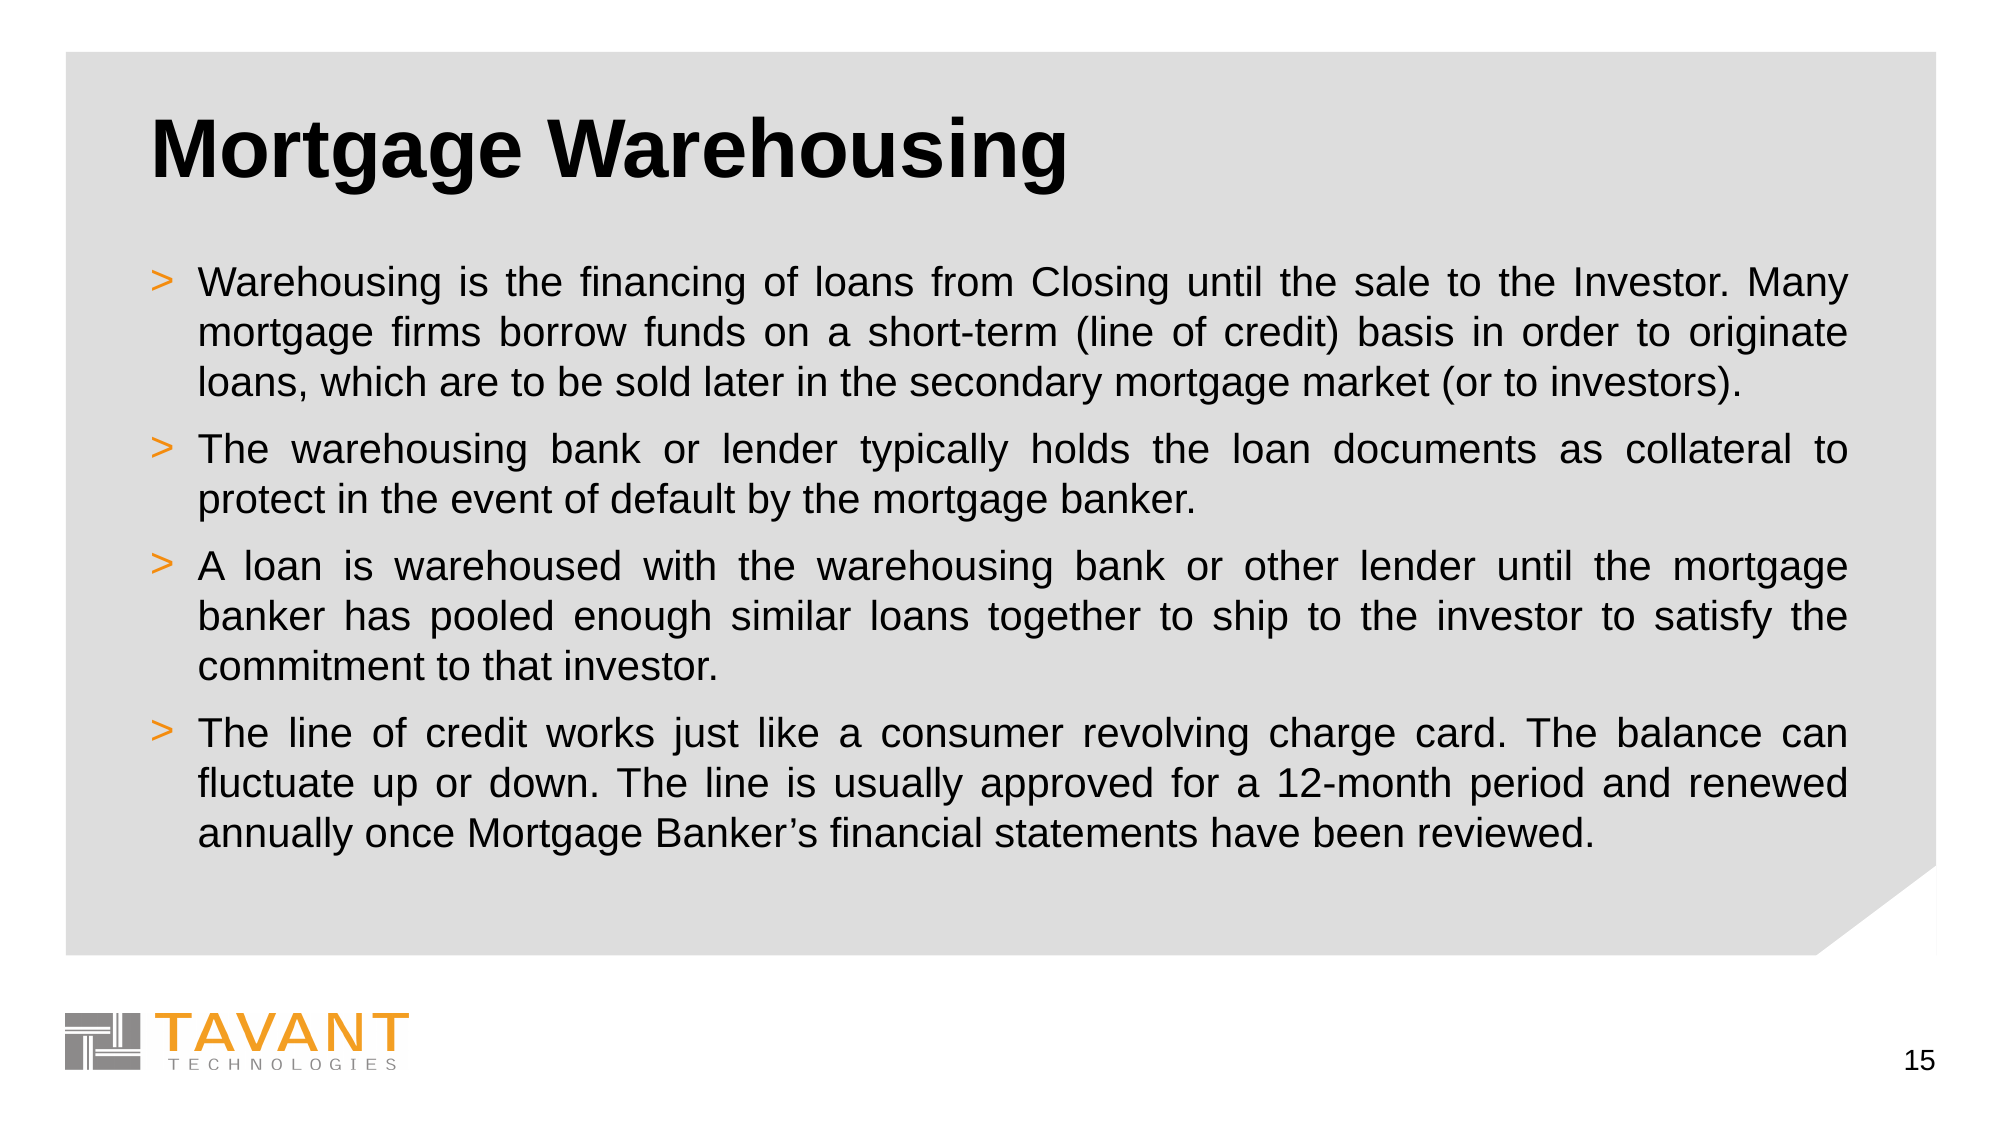

# Mortgage Warehousing
Warehousing is the financing of loans from Closing until the sale to the Investor. Many mortgage firms borrow funds on a short-term (line of credit) basis in order to originate loans, which are to be sold later in the secondary mortgage market (or to investors).
The warehousing bank or lender typically holds the loan documents as collateral to protect in the event of default by the mortgage banker.
A loan is warehoused with the warehousing bank or other lender until the mortgage banker has pooled enough similar loans together to ship to the investor to satisfy the commitment to that investor.
The line of credit works just like a consumer revolving charge card. The balance can fluctuate up or down. The line is usually approved for a 12-month period and renewed annually once Mortgage Banker’s financial statements have been reviewed.

15